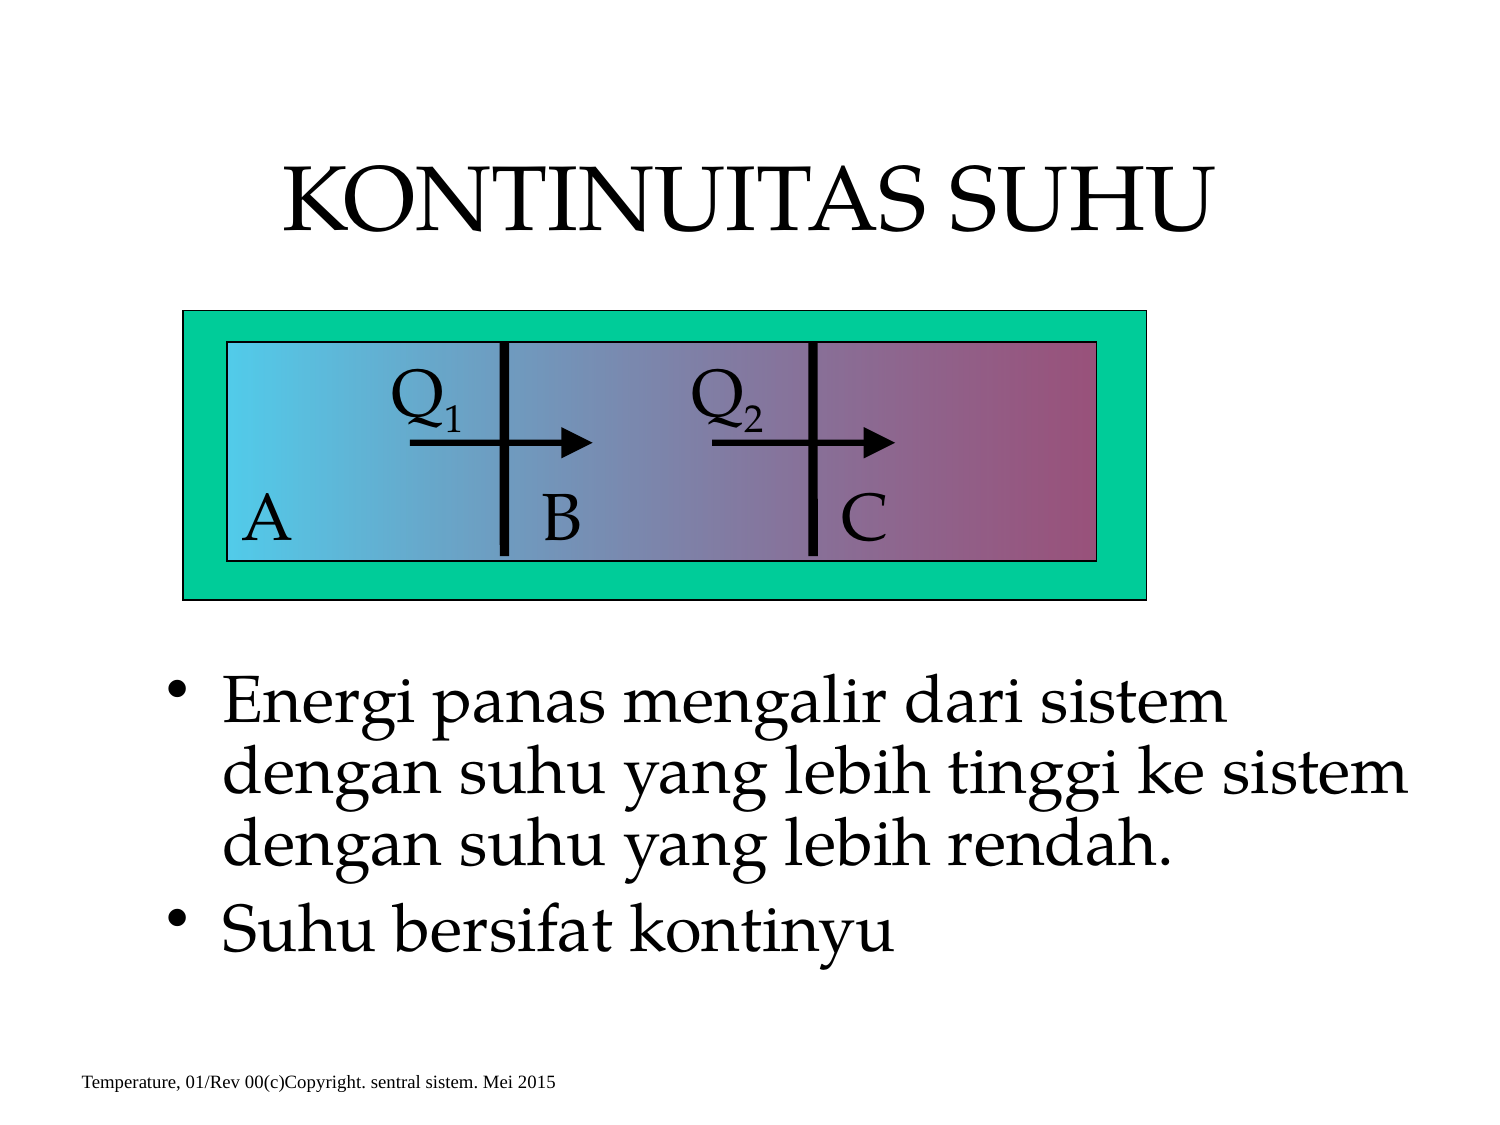

# KONTINUITAS SUHU

	Q1		Q2
A		B		C

Energi panas mengalir dari sistem dengan suhu yang lebih tinggi ke sistem dengan suhu yang lebih rendah.
Suhu bersifat kontinyu
Temperature, 01/Rev 00(c)Copyright. sentral sistem. Mei 2015